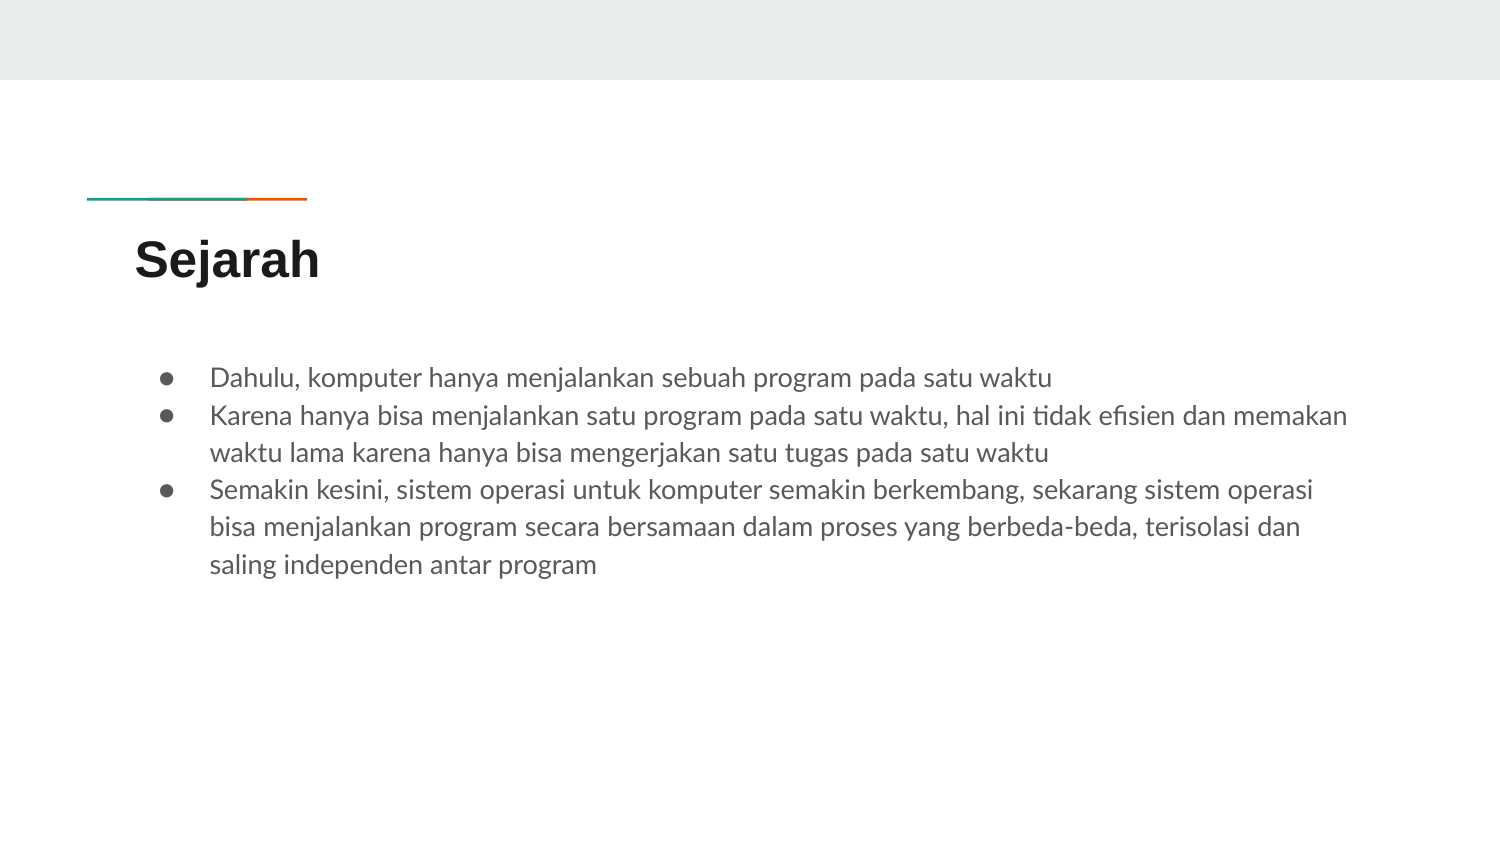

# Sejarah
Dahulu, komputer hanya menjalankan sebuah program pada satu waktu
Karena hanya bisa menjalankan satu program pada satu waktu, hal ini tidak efisien dan memakan waktu lama karena hanya bisa mengerjakan satu tugas pada satu waktu
Semakin kesini, sistem operasi untuk komputer semakin berkembang, sekarang sistem operasi bisa menjalankan program secara bersamaan dalam proses yang berbeda-beda, terisolasi dan saling independen antar program